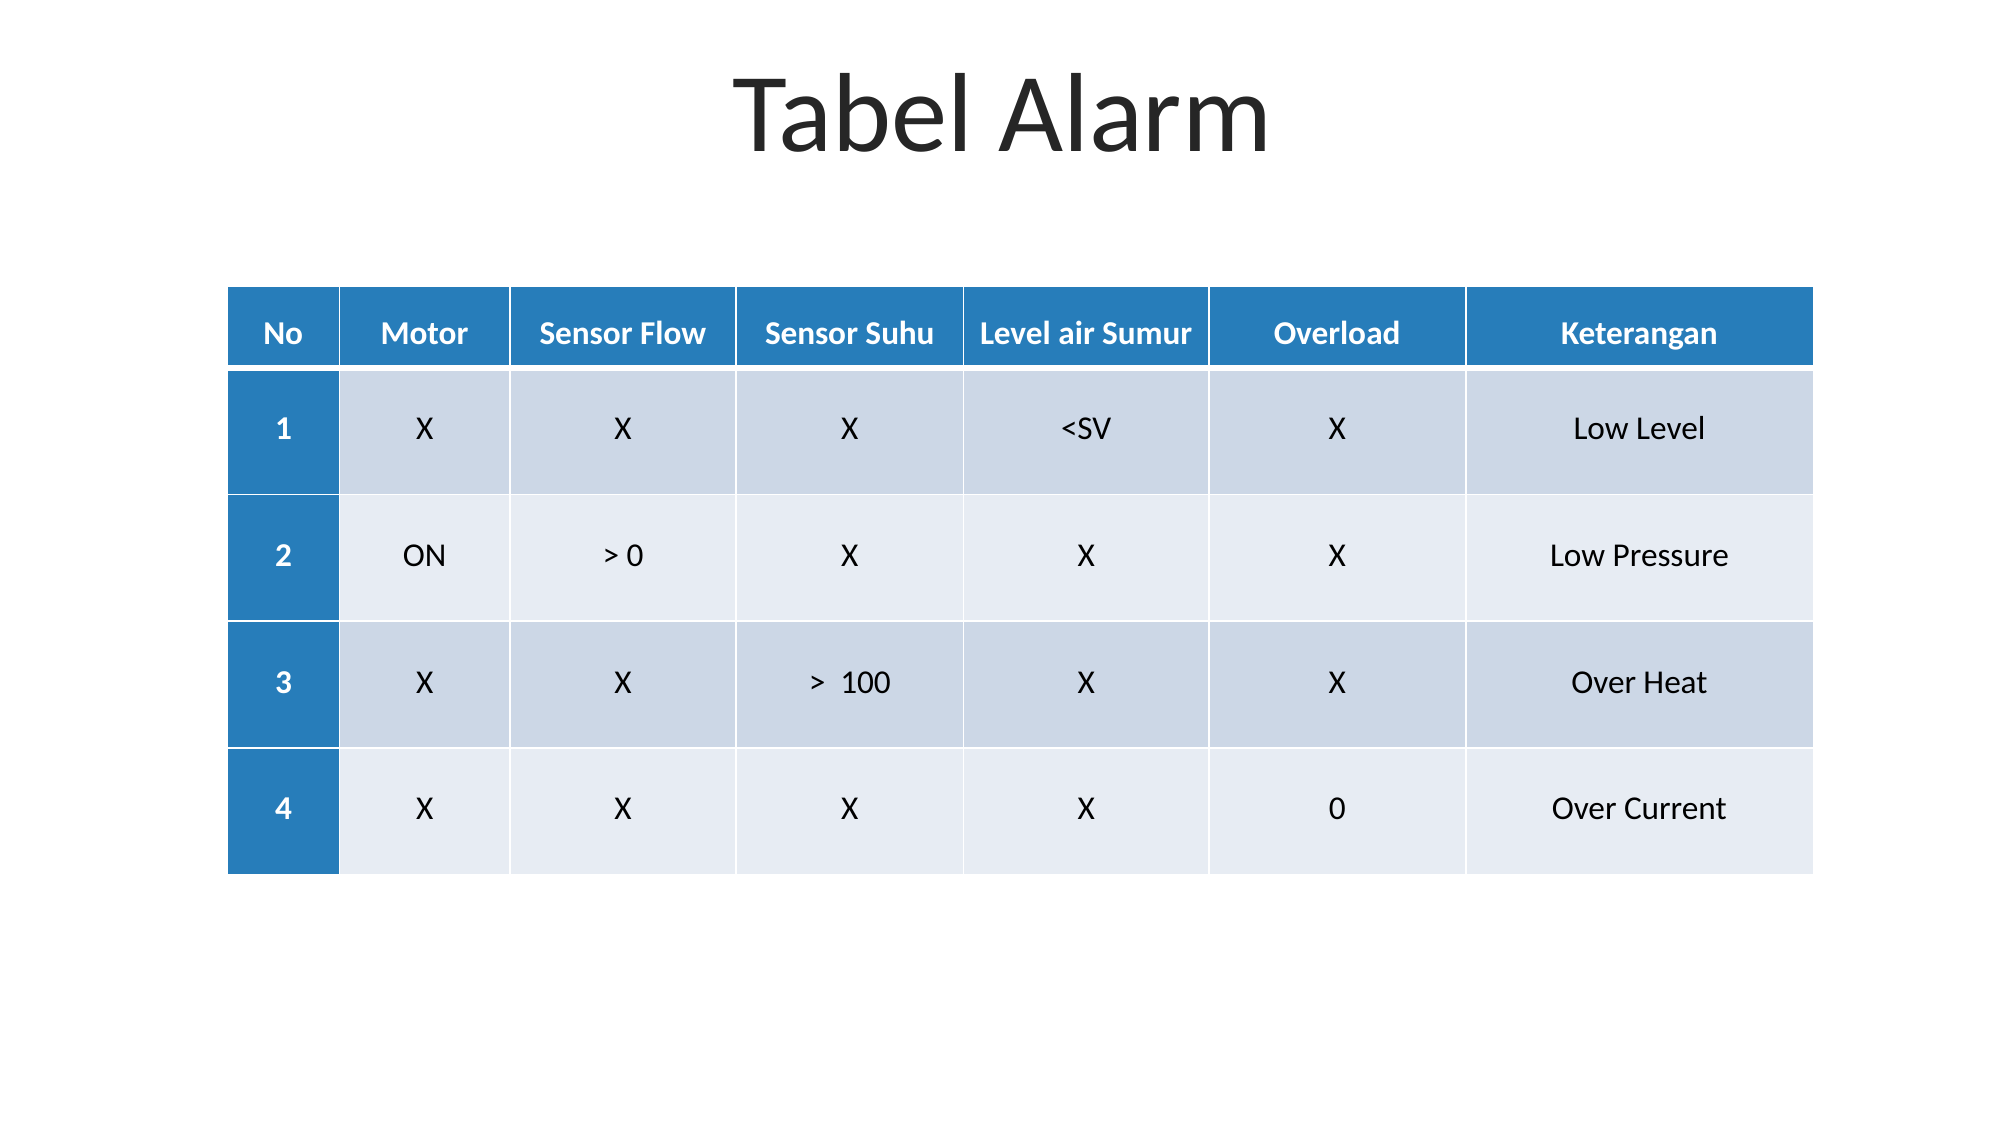

Tabel Alarm
| No | Motor | Sensor Flow | Sensor Suhu | Level air Sumur | Overload | Keterangan |
| --- | --- | --- | --- | --- | --- | --- |
| 1 | X | X | X | <SV | X | Low Level |
| 2 | ON | > 0 | X | X | X | Low Pressure |
| 3 | X | X | > 100 | X | X | Over Heat |
| 4 | X | X | X | X | 0 | Over Current |